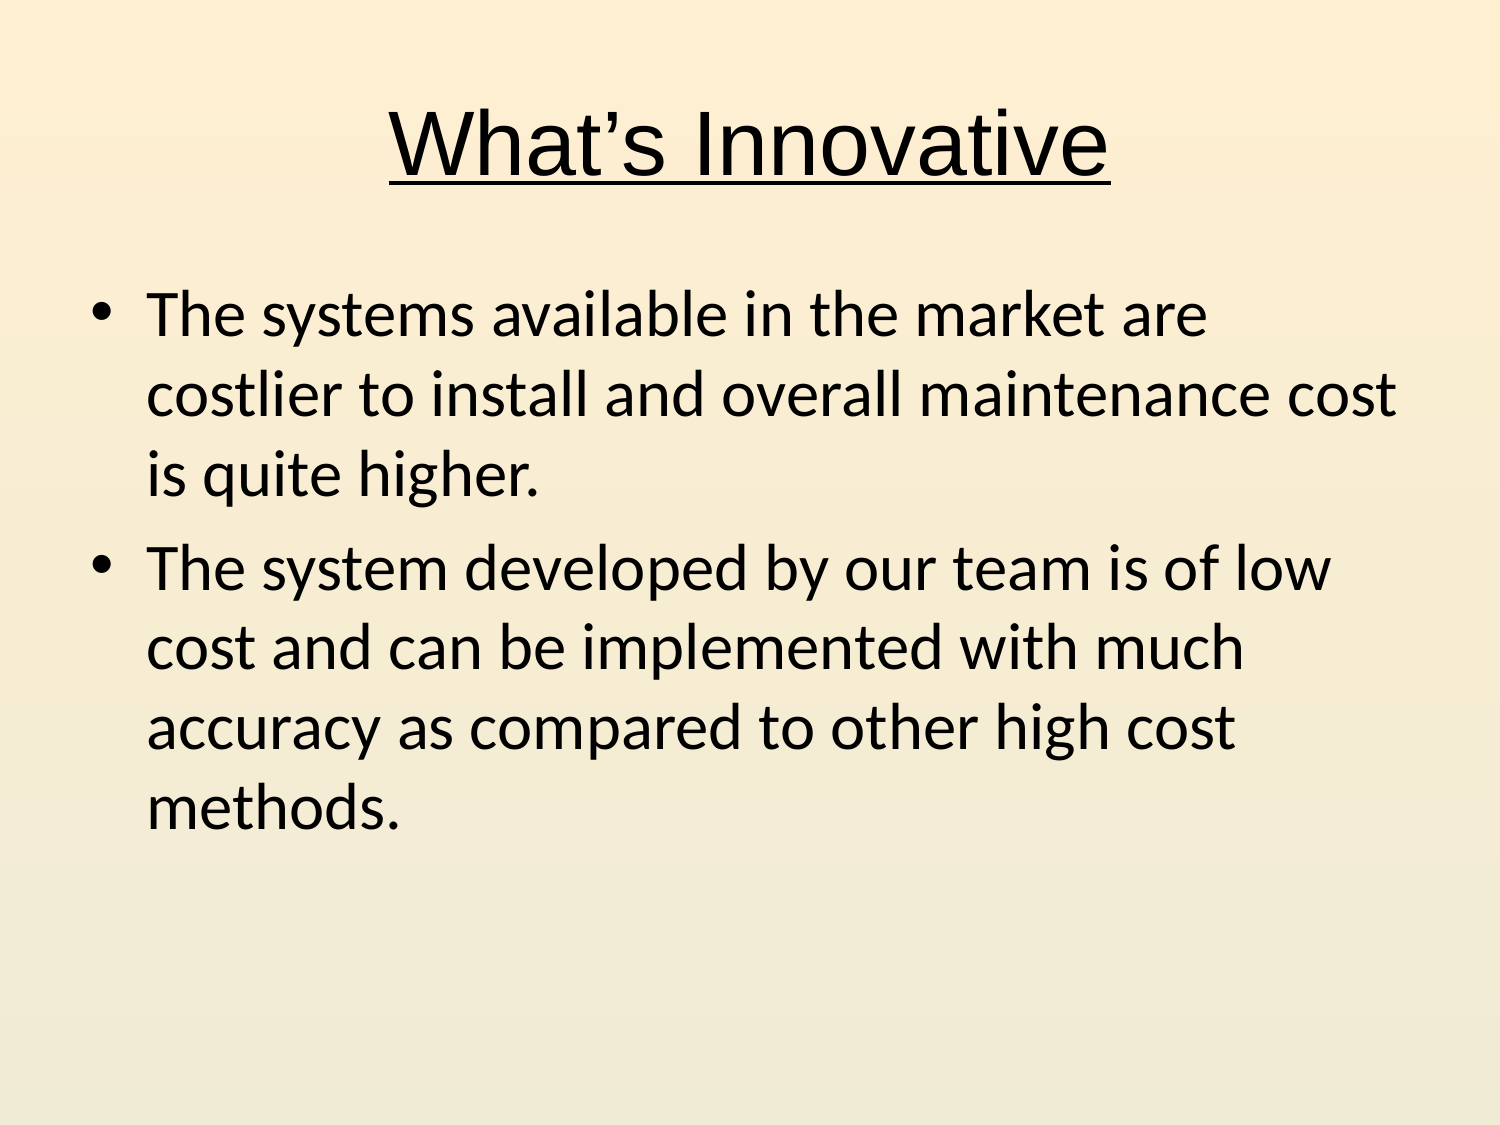

# What’s Innovative
The systems available in the market are costlier to install and overall maintenance cost is quite higher.
The system developed by our team is of low cost and can be implemented with much accuracy as compared to other high cost methods.